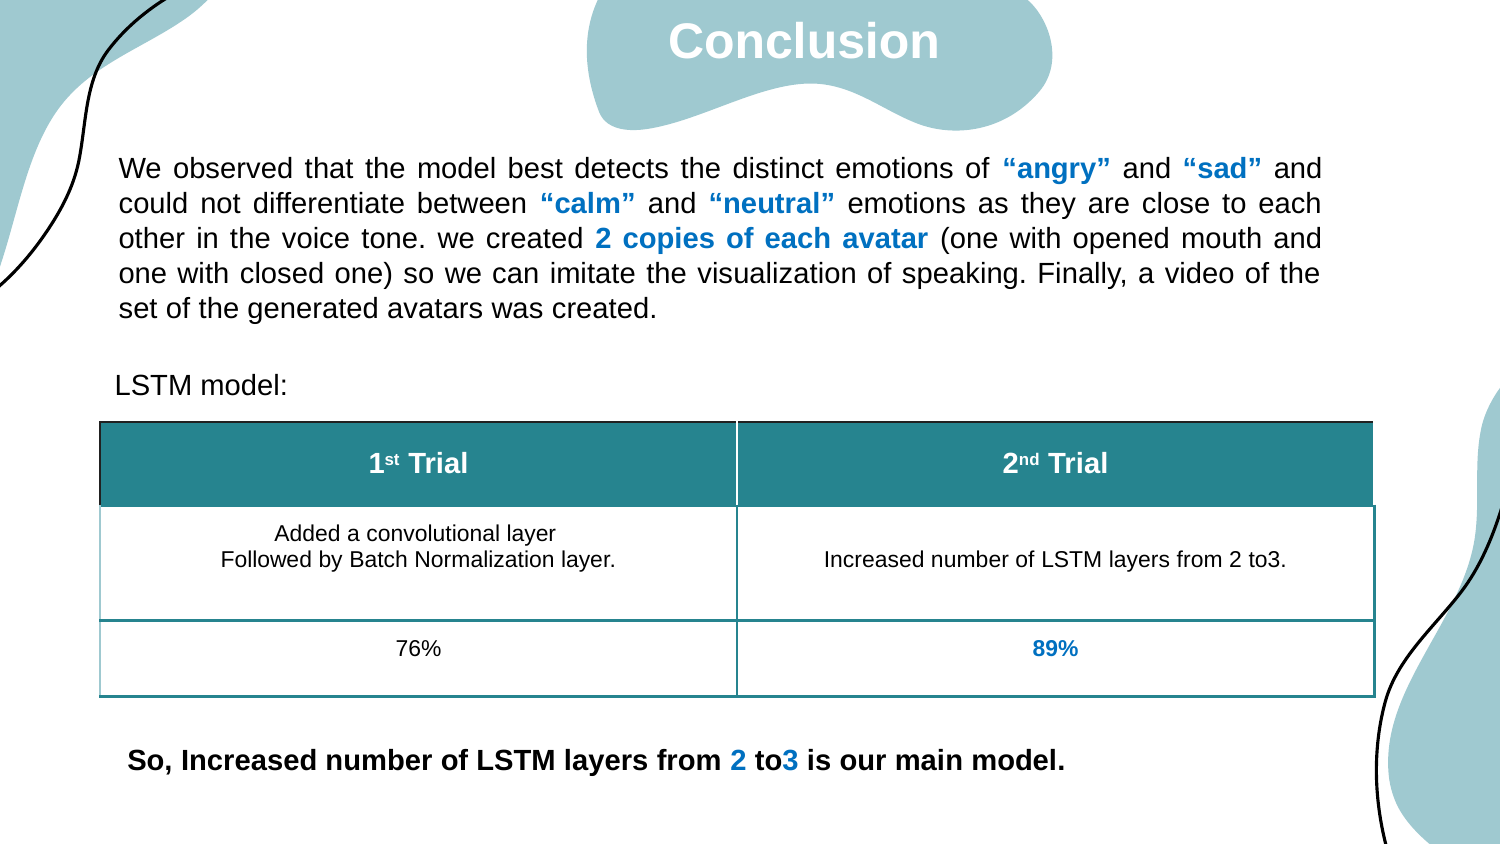

Conclusion

We observed that the model best detects the distinct emotions of “angry” and “sad” and could not differentiate between “calm” and “neutral” emotions as they are close to each other in the voice tone. we created 2 copies of each avatar (one with opened mouth and one with closed one) so we can imitate the visualization of speaking. Finally, a video of the set of the generated avatars was created.

LSTM model:
| 1st Trial | 2nd Trial |
| --- | --- |
| Added a convolutional layer Followed by Batch Normalization layer. | Increased number of LSTM layers from 2 to3. |
| 76% | 89% |

So, Increased number of LSTM layers from 2 to3 is our main model.